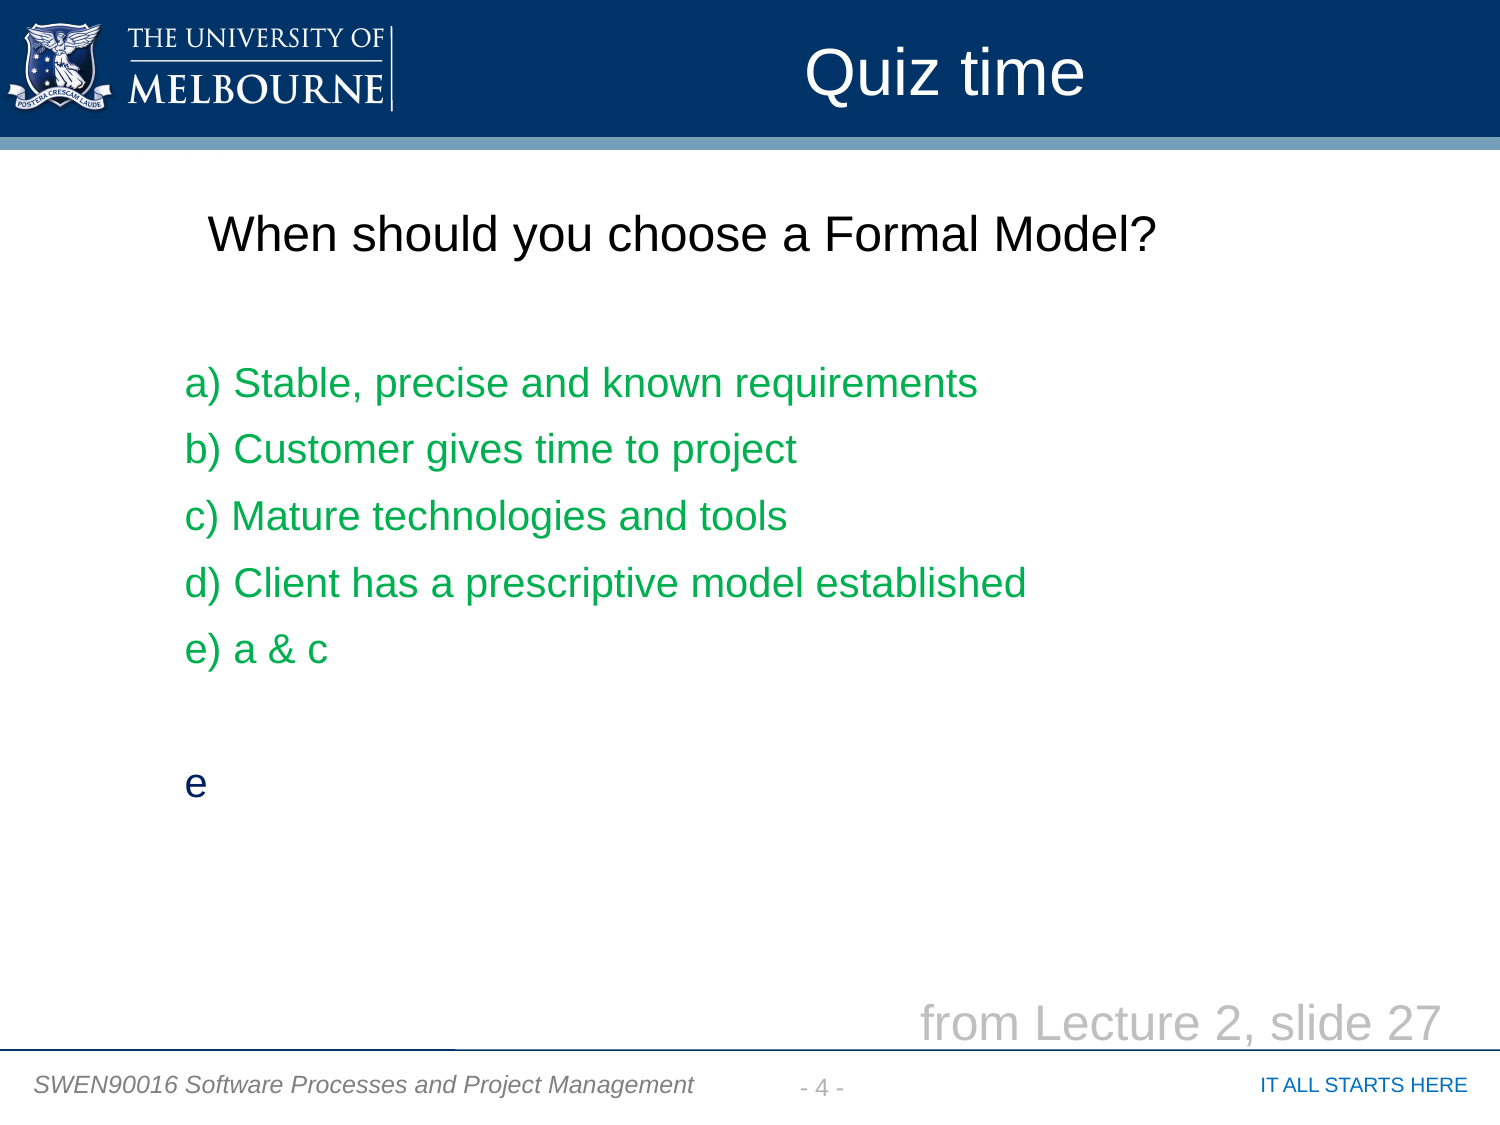

# Quiz time
When should you choose a Formal Model?

a) Stable, precise and known requirements
b) Customer gives time to project
c) Mature technologies and tools
d) Client has a prescriptive model established
e) a & c

e

from Lecture 2, slide 27

- 4 -